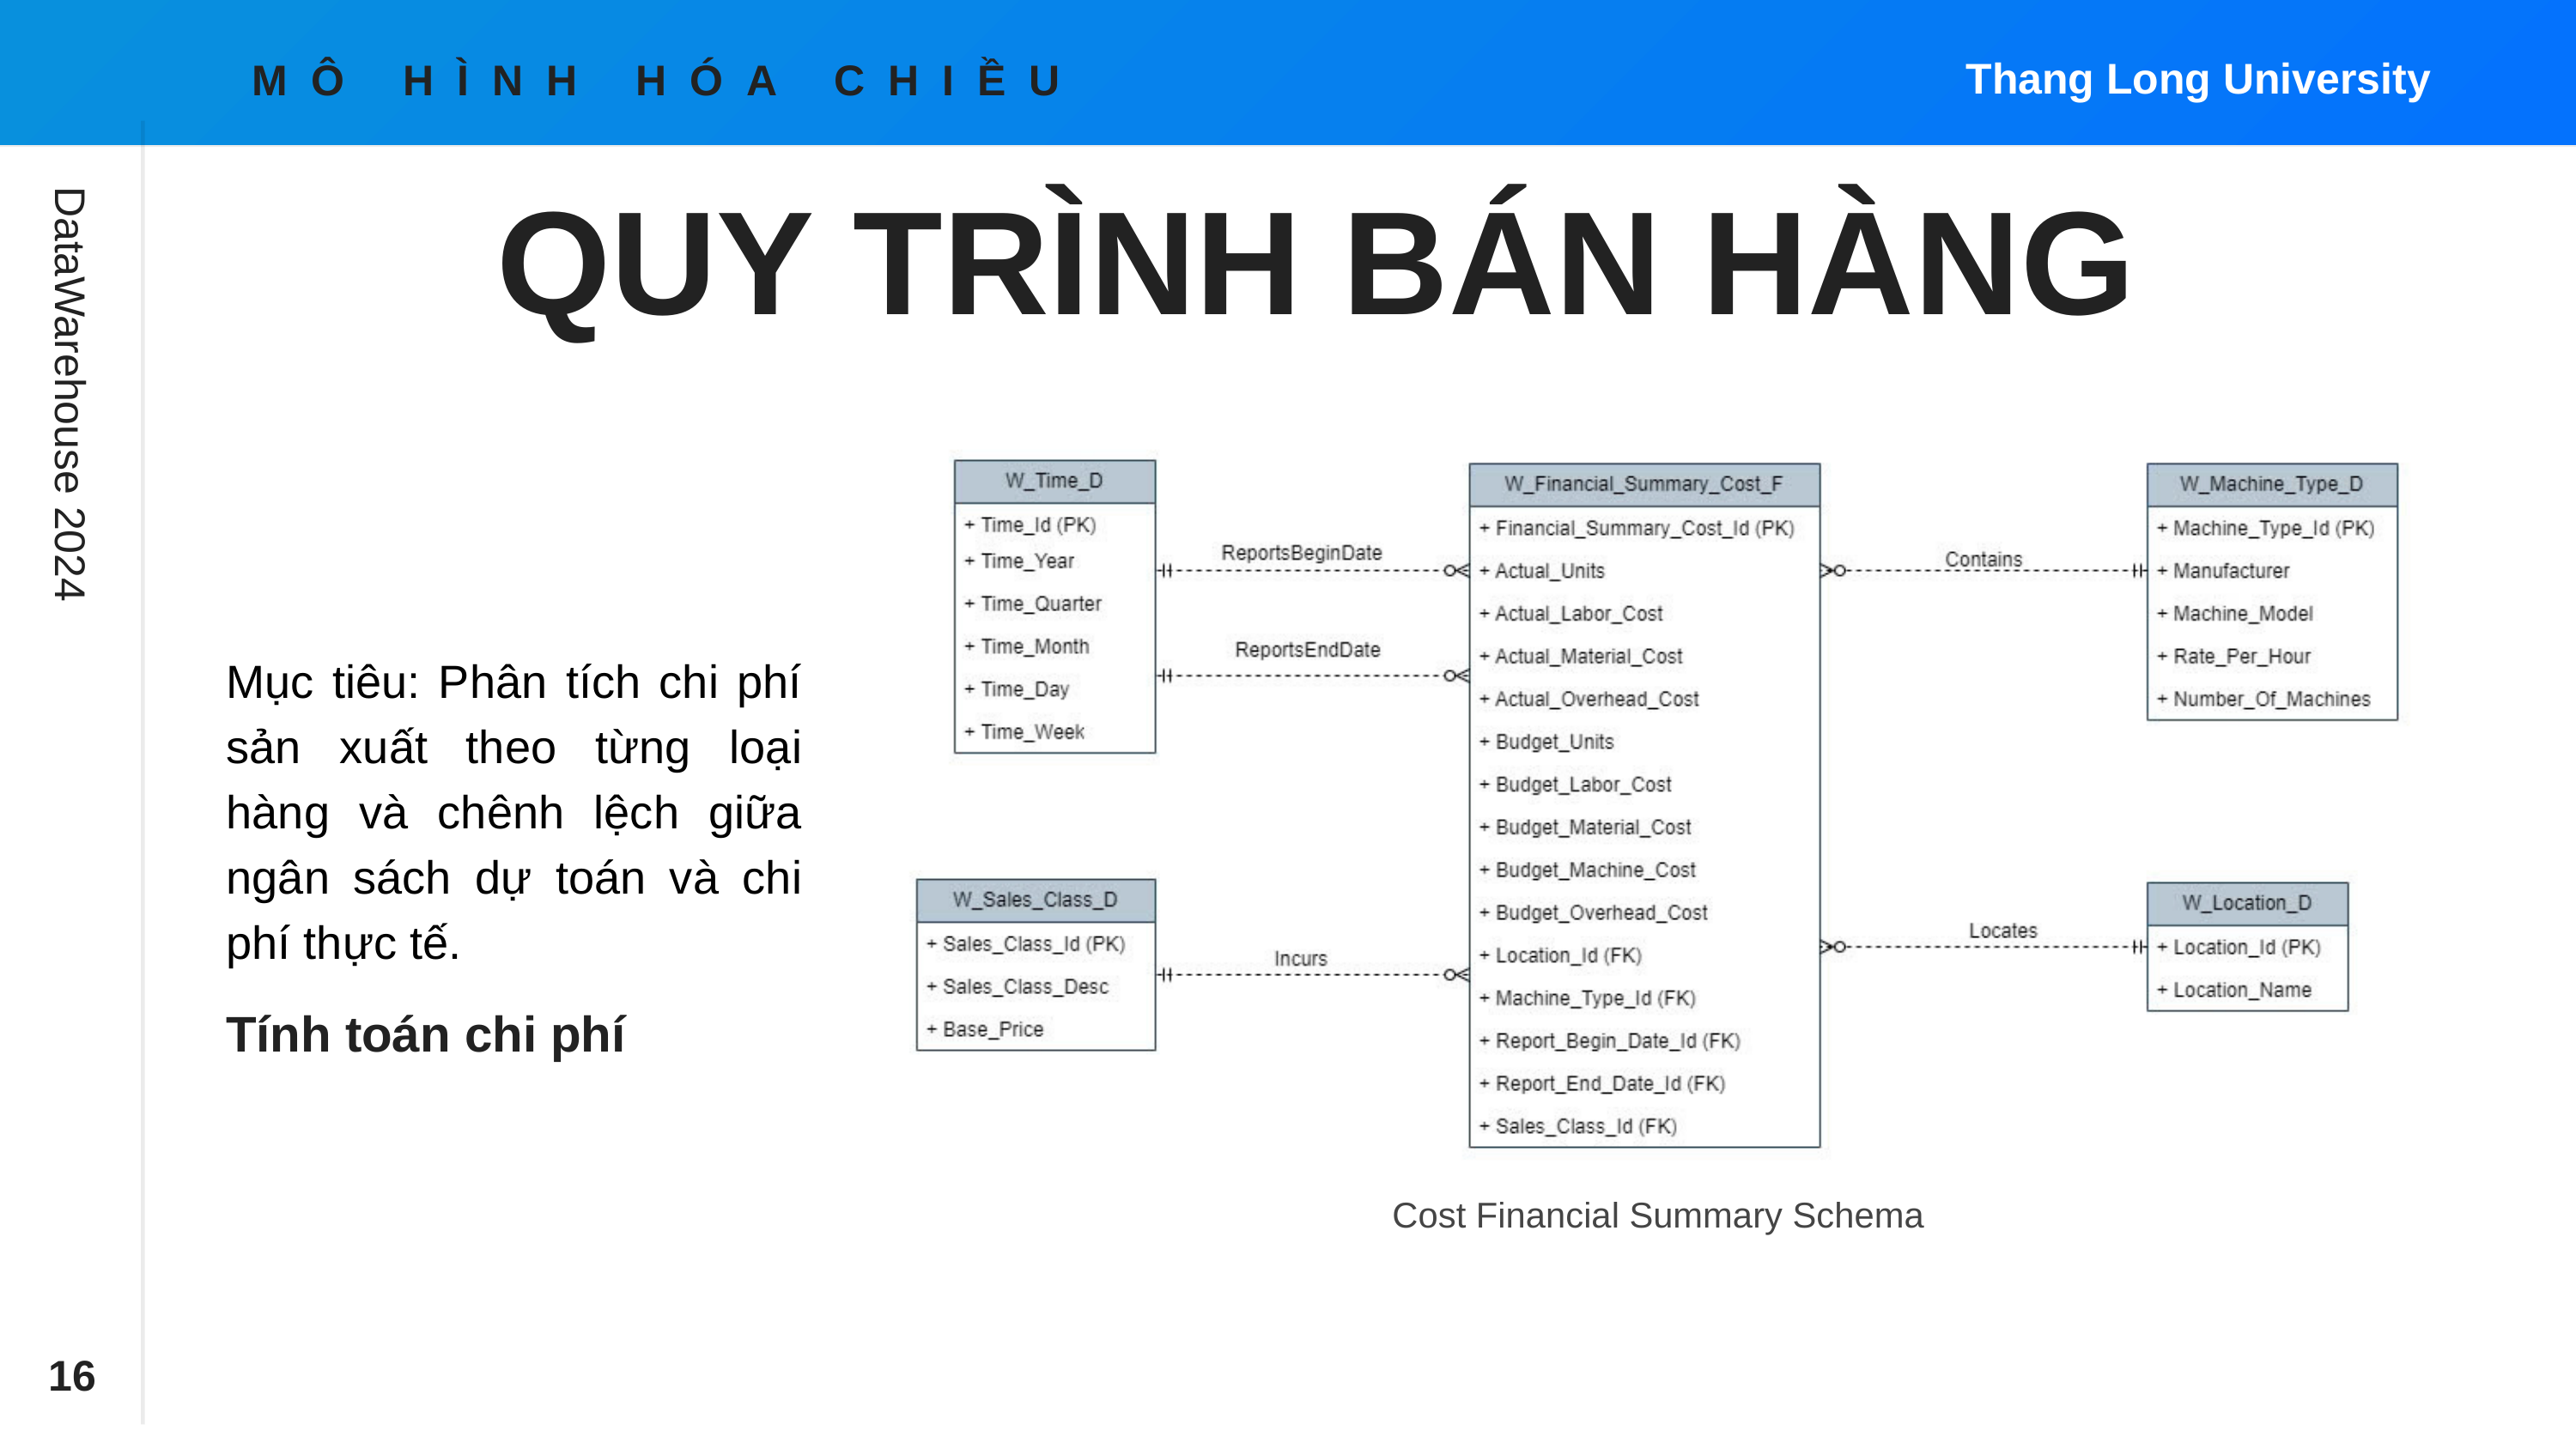

Thang Long University
MÔ HÌNH HÓA CHIỀU

QUY TRÌNH BÁN HÀNG
DataWarehouse 2024

Mục tiêu: Phân tích chi phí sản xuất theo từng loại hàng và chênh lệch giữa ngân sách dự toán và chi phí thực tế.
Tính toán chi phí
Cost Financial Summary Schema
16